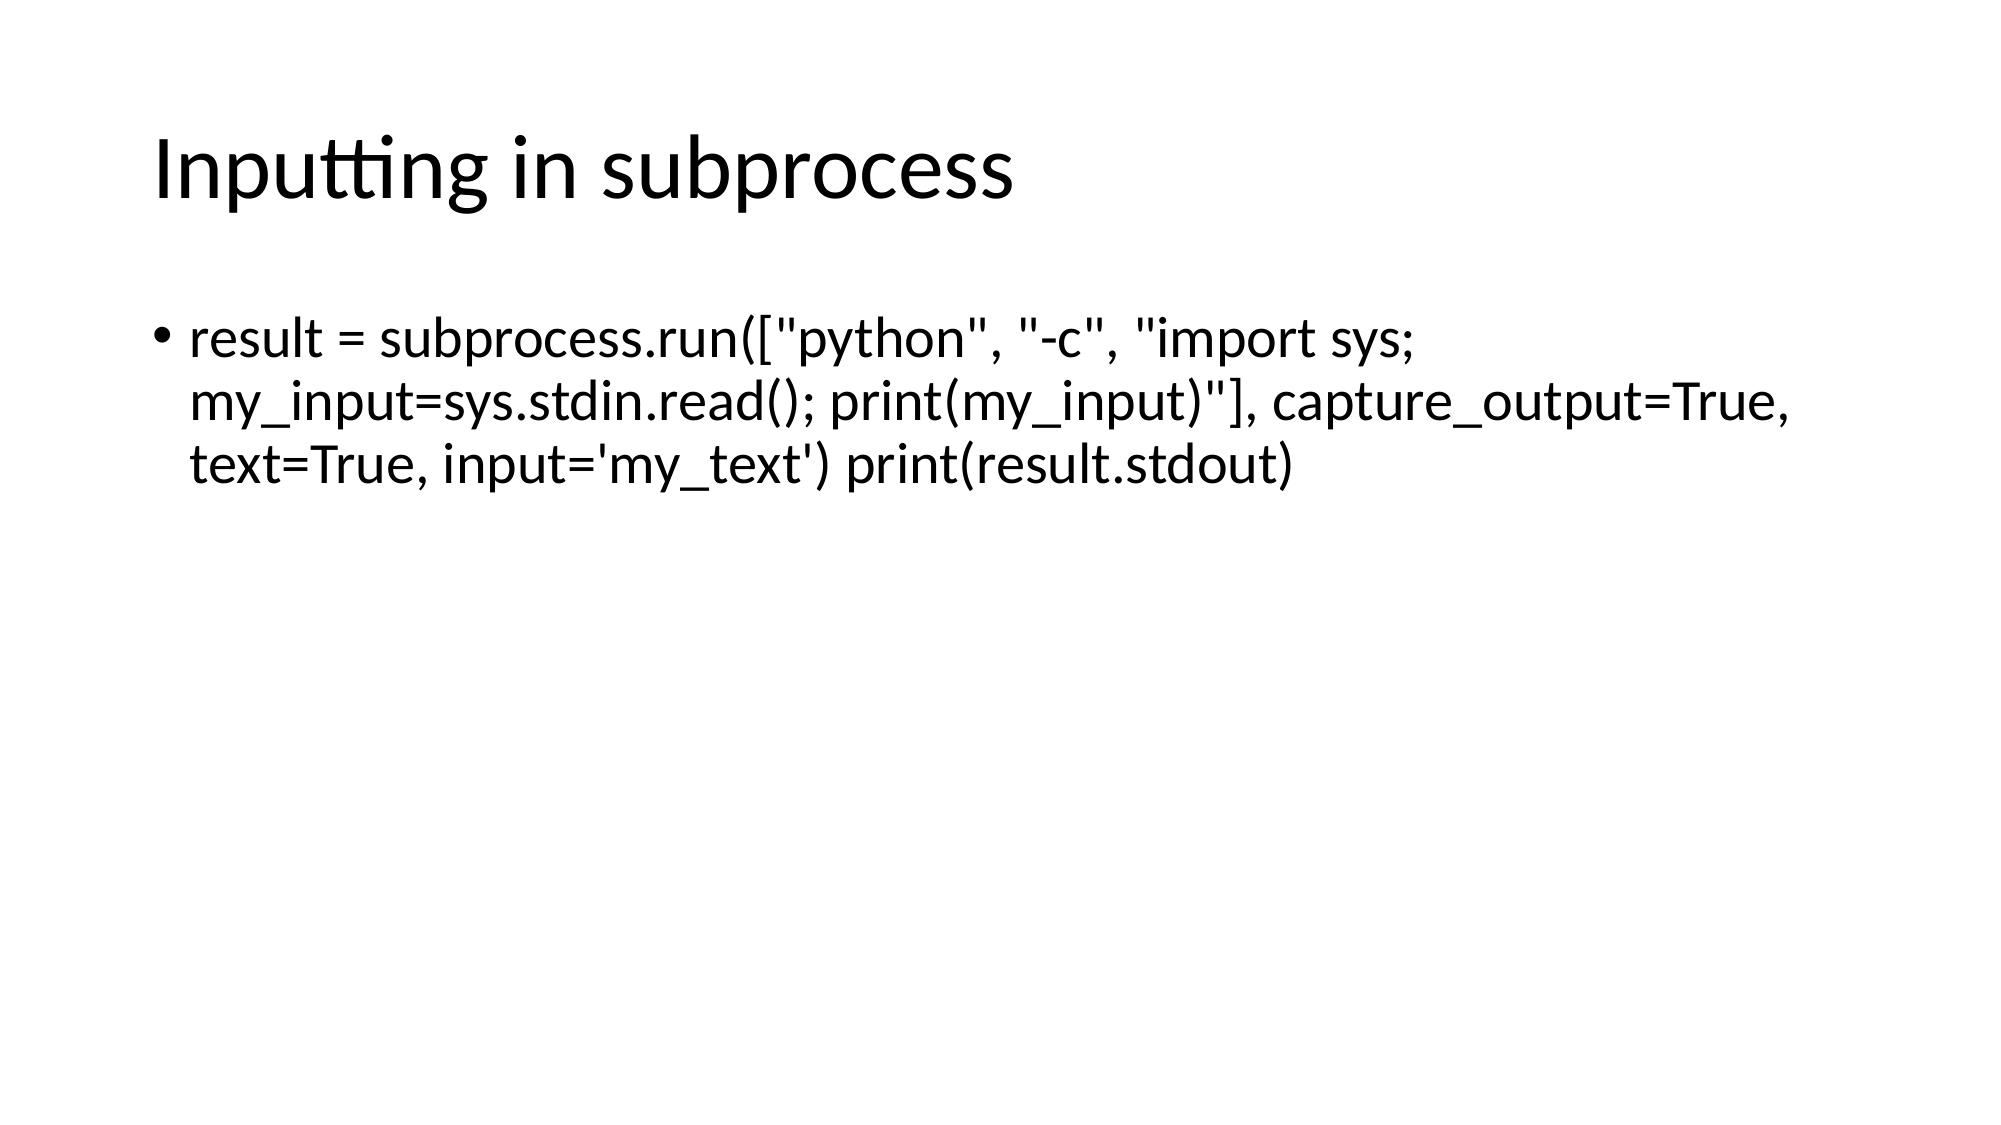

# Inputting in subprocess
result = subprocess.run(["python", "-c", "import sys; my_input=sys.stdin.read(); print(my_input)"], capture_output=True, text=True, input='my_text') print(result.stdout)